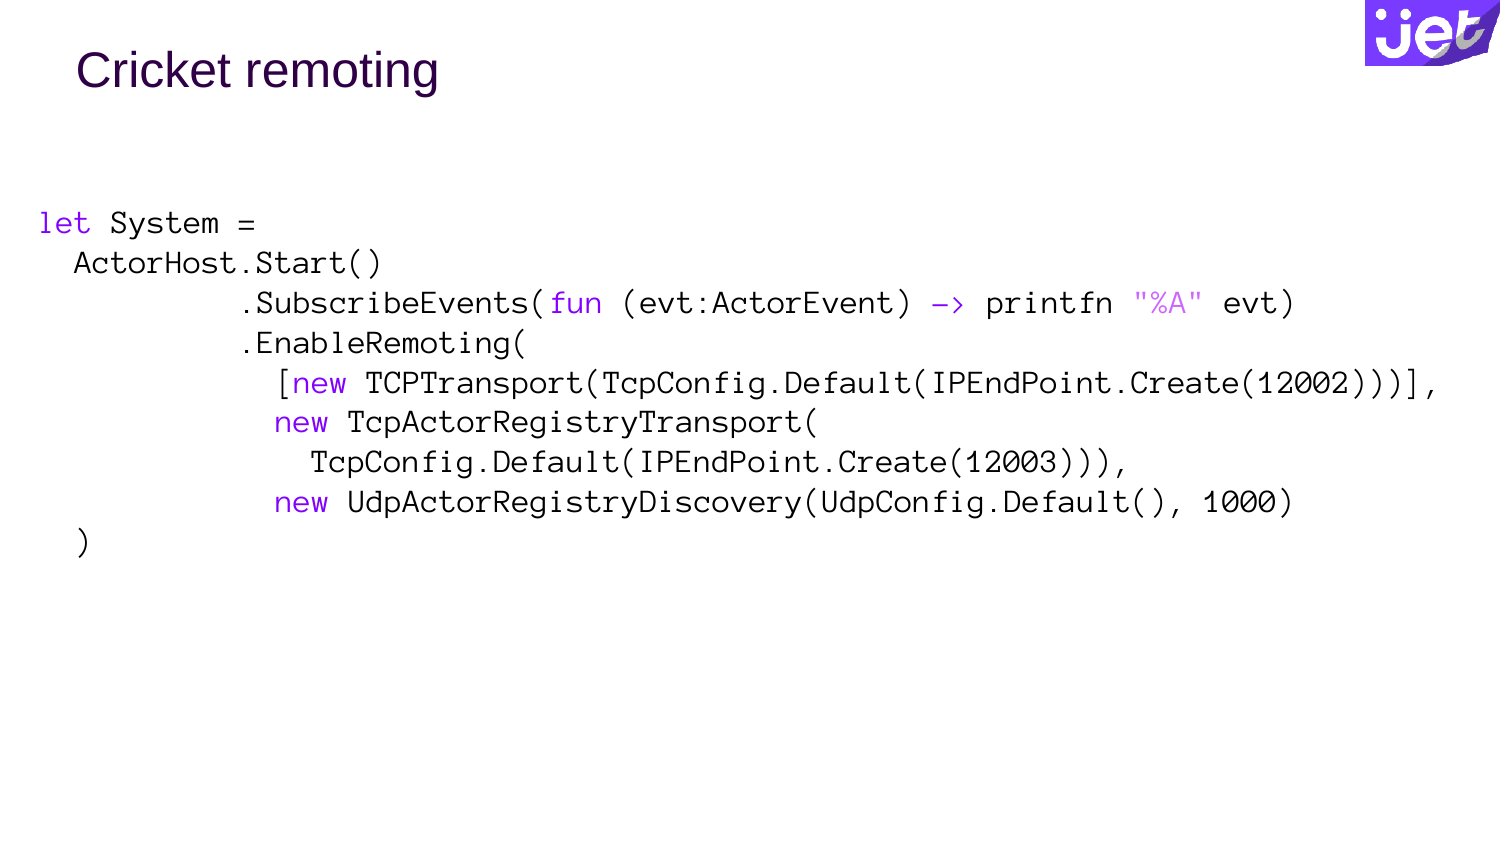

# Cricket remoting
let System =
  ActorHost.Start()
           .SubscribeEvents(fun (evt:ActorEvent) -> printfn "%A" evt)
           .EnableRemoting(
             [new TCPTransport(TcpConfig.Default(IPEndPoint.Create(12002)))],
             new TcpActorRegistryTransport(
               TcpConfig.Default(IPEndPoint.Create(12003))),
             new UdpActorRegistryDiscovery(UdpConfig.Default(), 1000)
  )